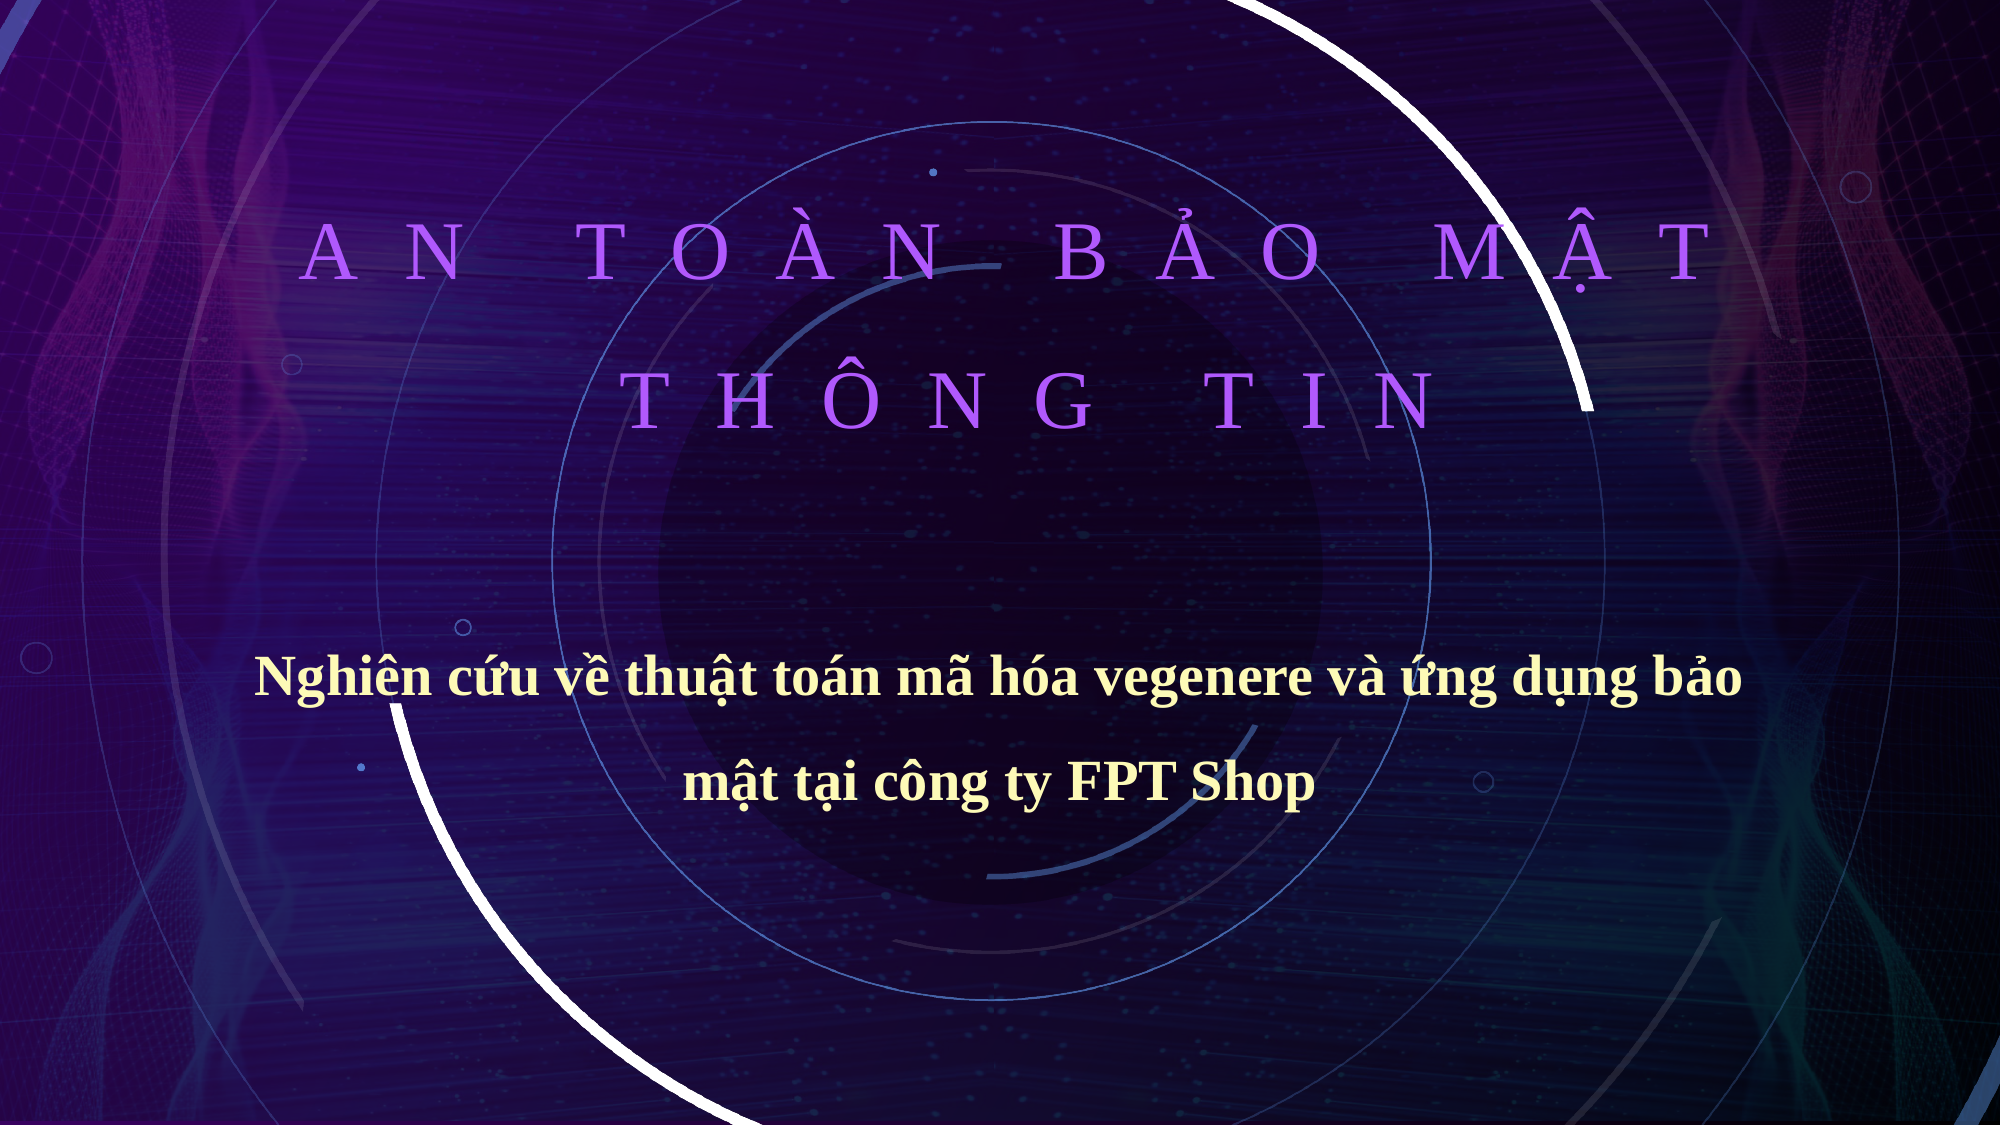

# AN TOÀN BẢO MẬT THÔNG TIN
Nghiên cứu về thuật toán mã hóa vegenere và ứng dụng bảo mật tại công ty FPT Shop